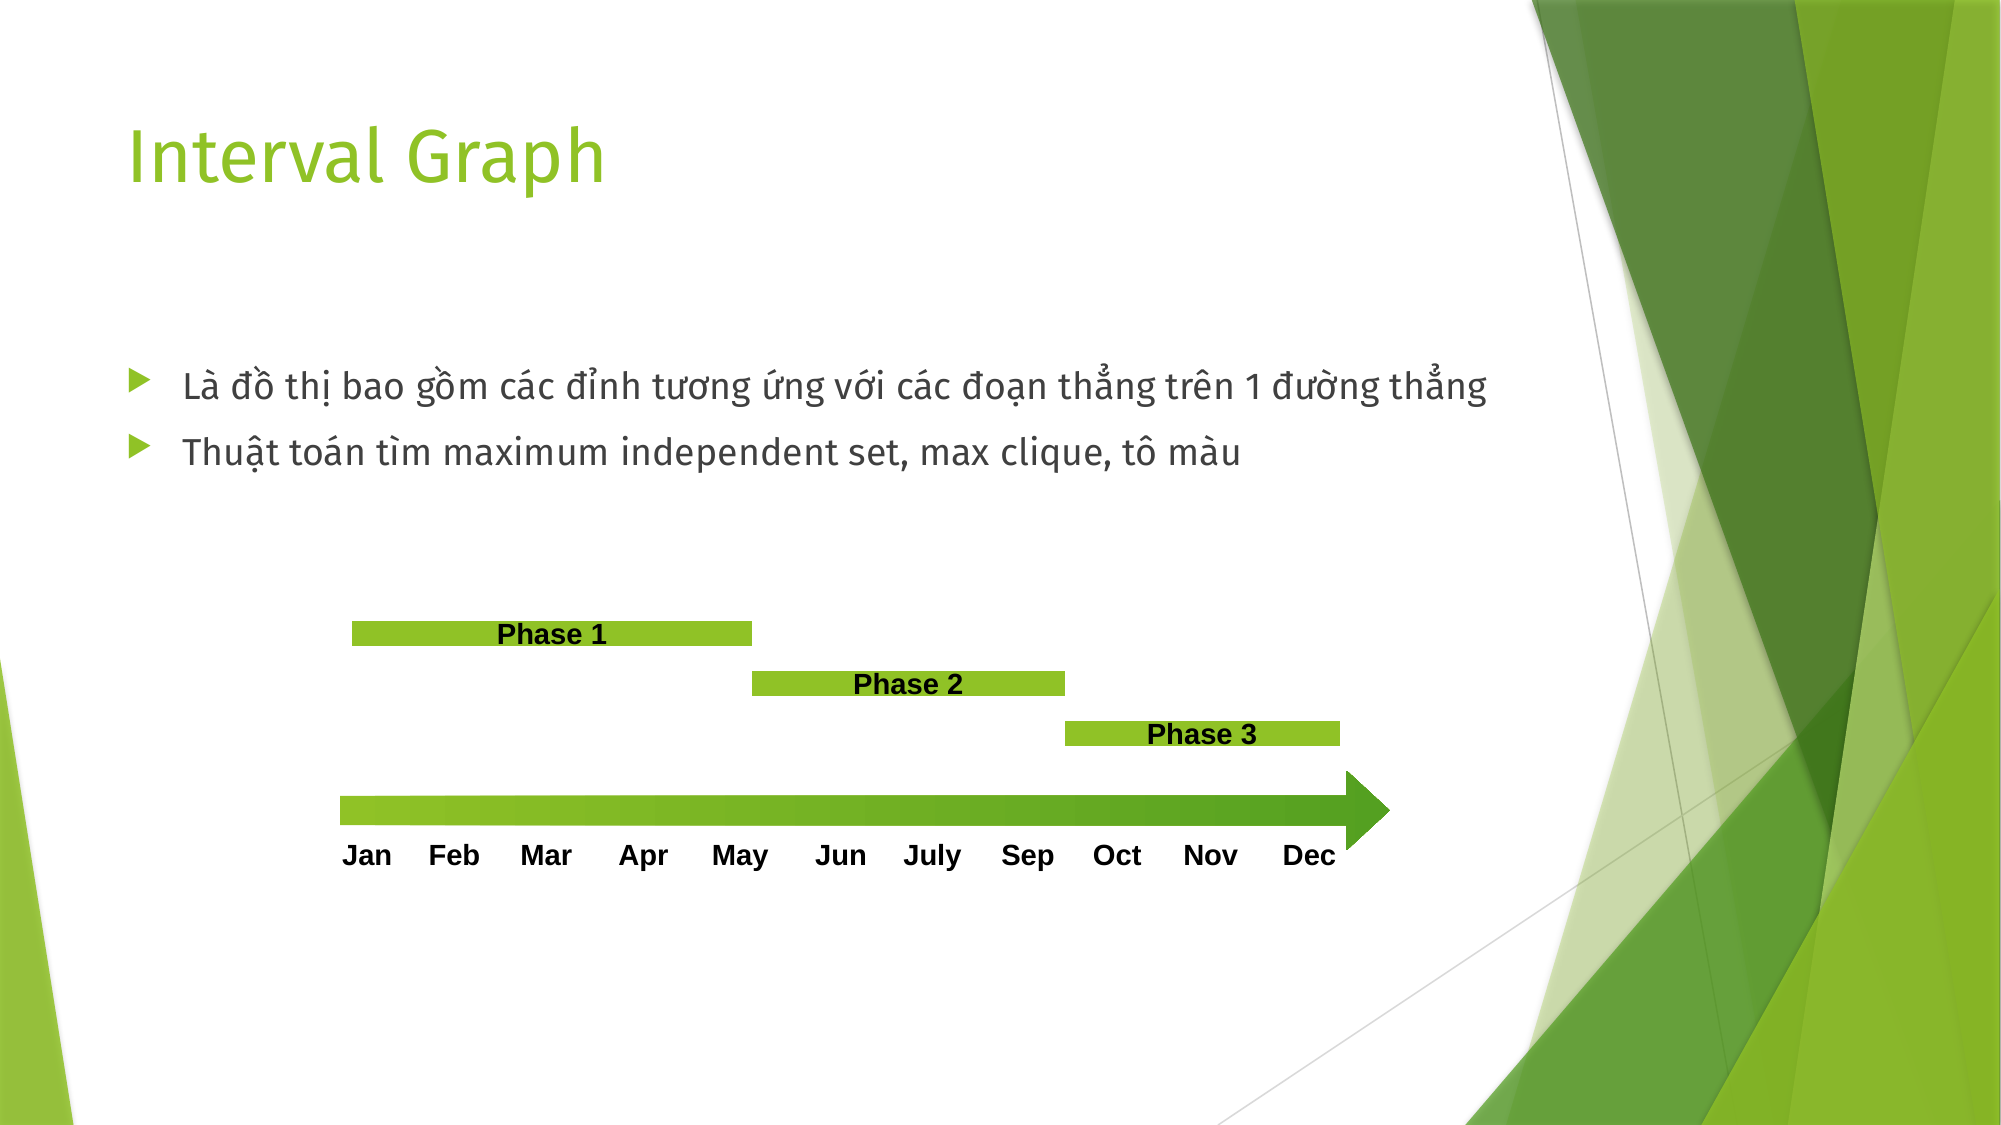

# Interval Graph
Là đồ thị bao gồm các đỉnh tương ứng với các đoạn thẳng trên 1 đường thẳng
Thuật toán tìm maximum independent set, max clique, tô màu

Phase 1
Phase 2
Phase 3

Jan
Feb
Mar
Apr
May
Jun
July
Sep
Oct
Nov
Dec